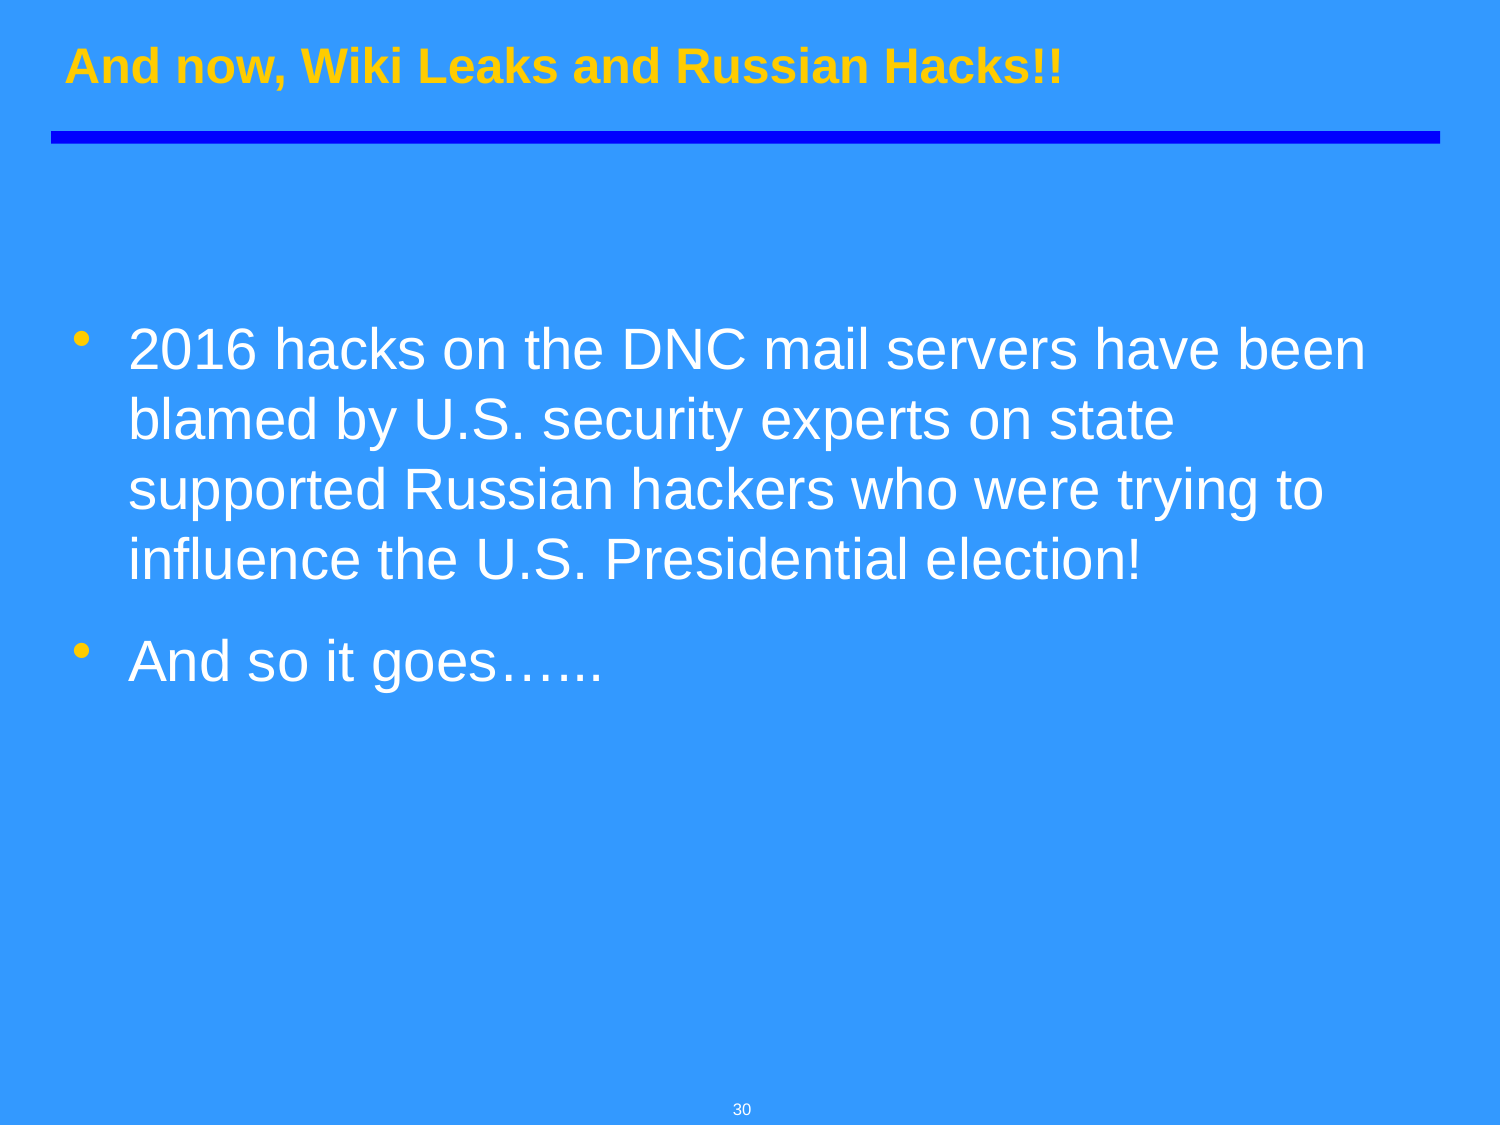

# And now, Wiki Leaks and Russian Hacks!!

2016 hacks on the DNC mail servers have been blamed by U.S. security experts on state supported Russian hackers who were trying to influence the U.S. Presidential election!
And so it goes…...

30